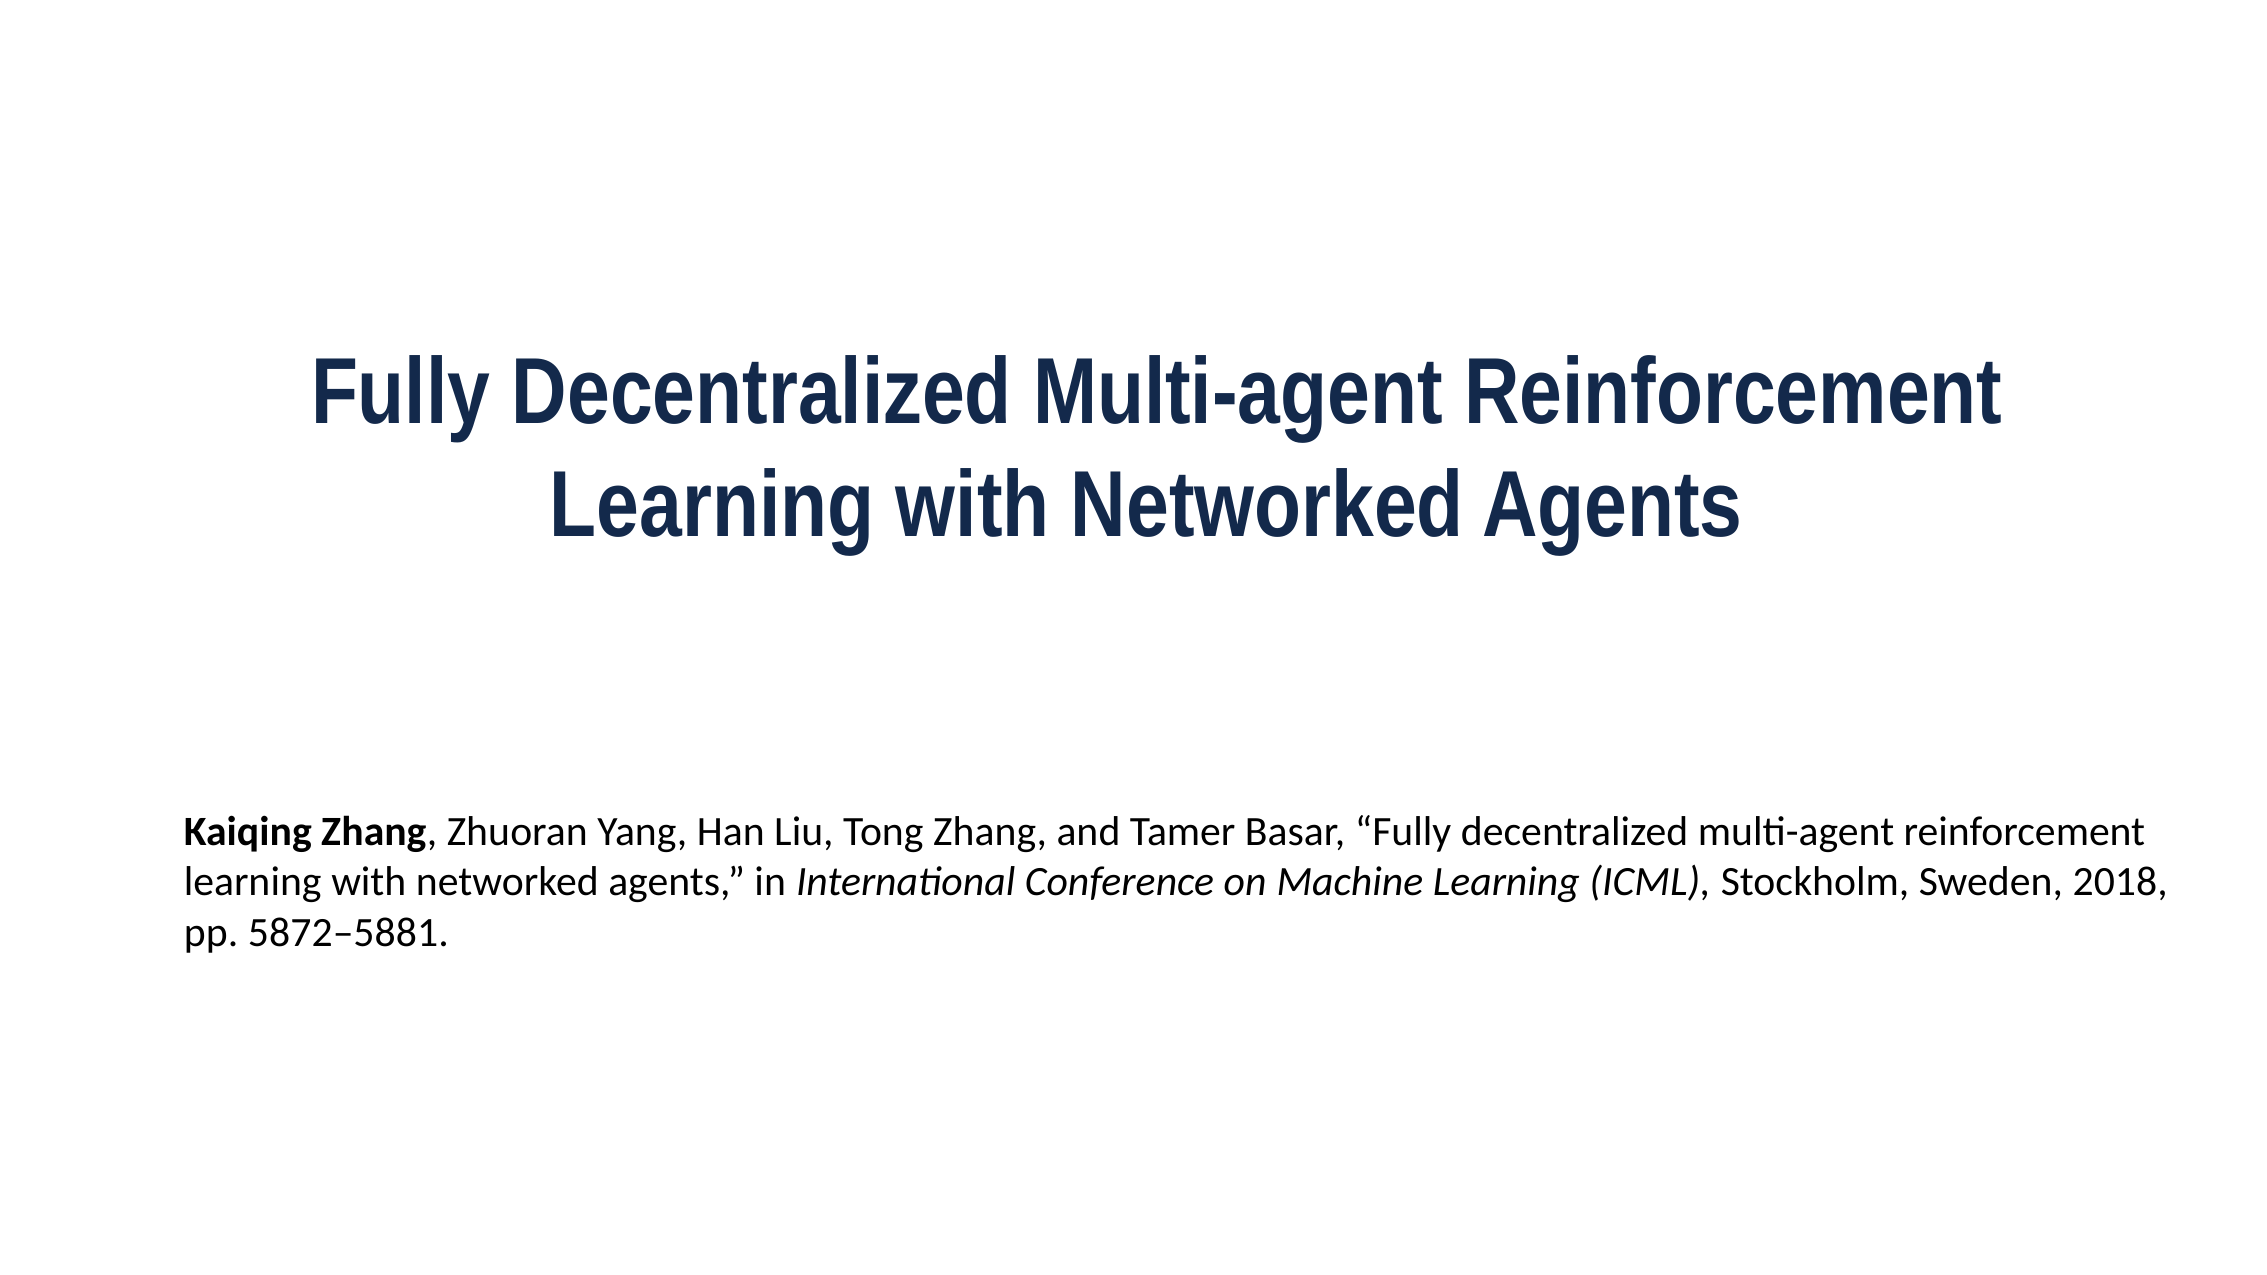

Fully Decentralized Multi-agent Reinforcement Learning with Networked Agents
Kaiqing Zhang, Zhuoran Yang, Han Liu, Tong Zhang, and Tamer Basar, “Fully decentralized multi-agent reinforcement learning with networked agents,” in International Conference on Machine Learning (ICML), Stockholm, Sweden, 2018, pp. 5872–5881.